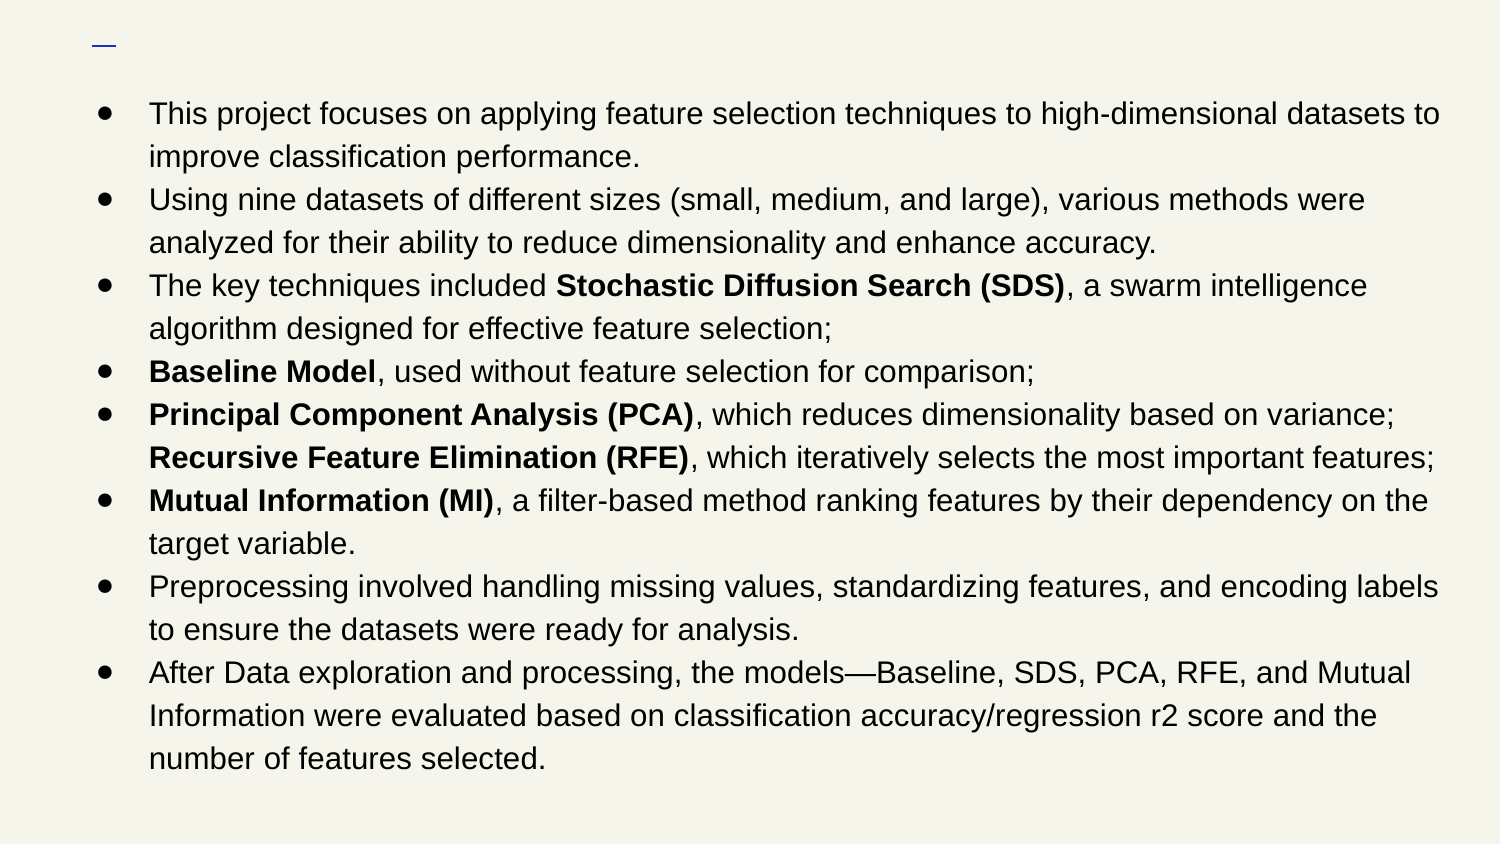

This project focuses on applying feature selection techniques to high-dimensional datasets to improve classification performance.
Using nine datasets of different sizes (small, medium, and large), various methods were analyzed for their ability to reduce dimensionality and enhance accuracy.
The key techniques included Stochastic Diffusion Search (SDS), a swarm intelligence algorithm designed for effective feature selection;
Baseline Model, used without feature selection for comparison;
Principal Component Analysis (PCA), which reduces dimensionality based on variance; Recursive Feature Elimination (RFE), which iteratively selects the most important features;
Mutual Information (MI), a filter-based method ranking features by their dependency on the target variable.
Preprocessing involved handling missing values, standardizing features, and encoding labels to ensure the datasets were ready for analysis.
After Data exploration and processing, the models—Baseline, SDS, PCA, RFE, and Mutual Information were evaluated based on classification accuracy/regression r2 score and the number of features selected.